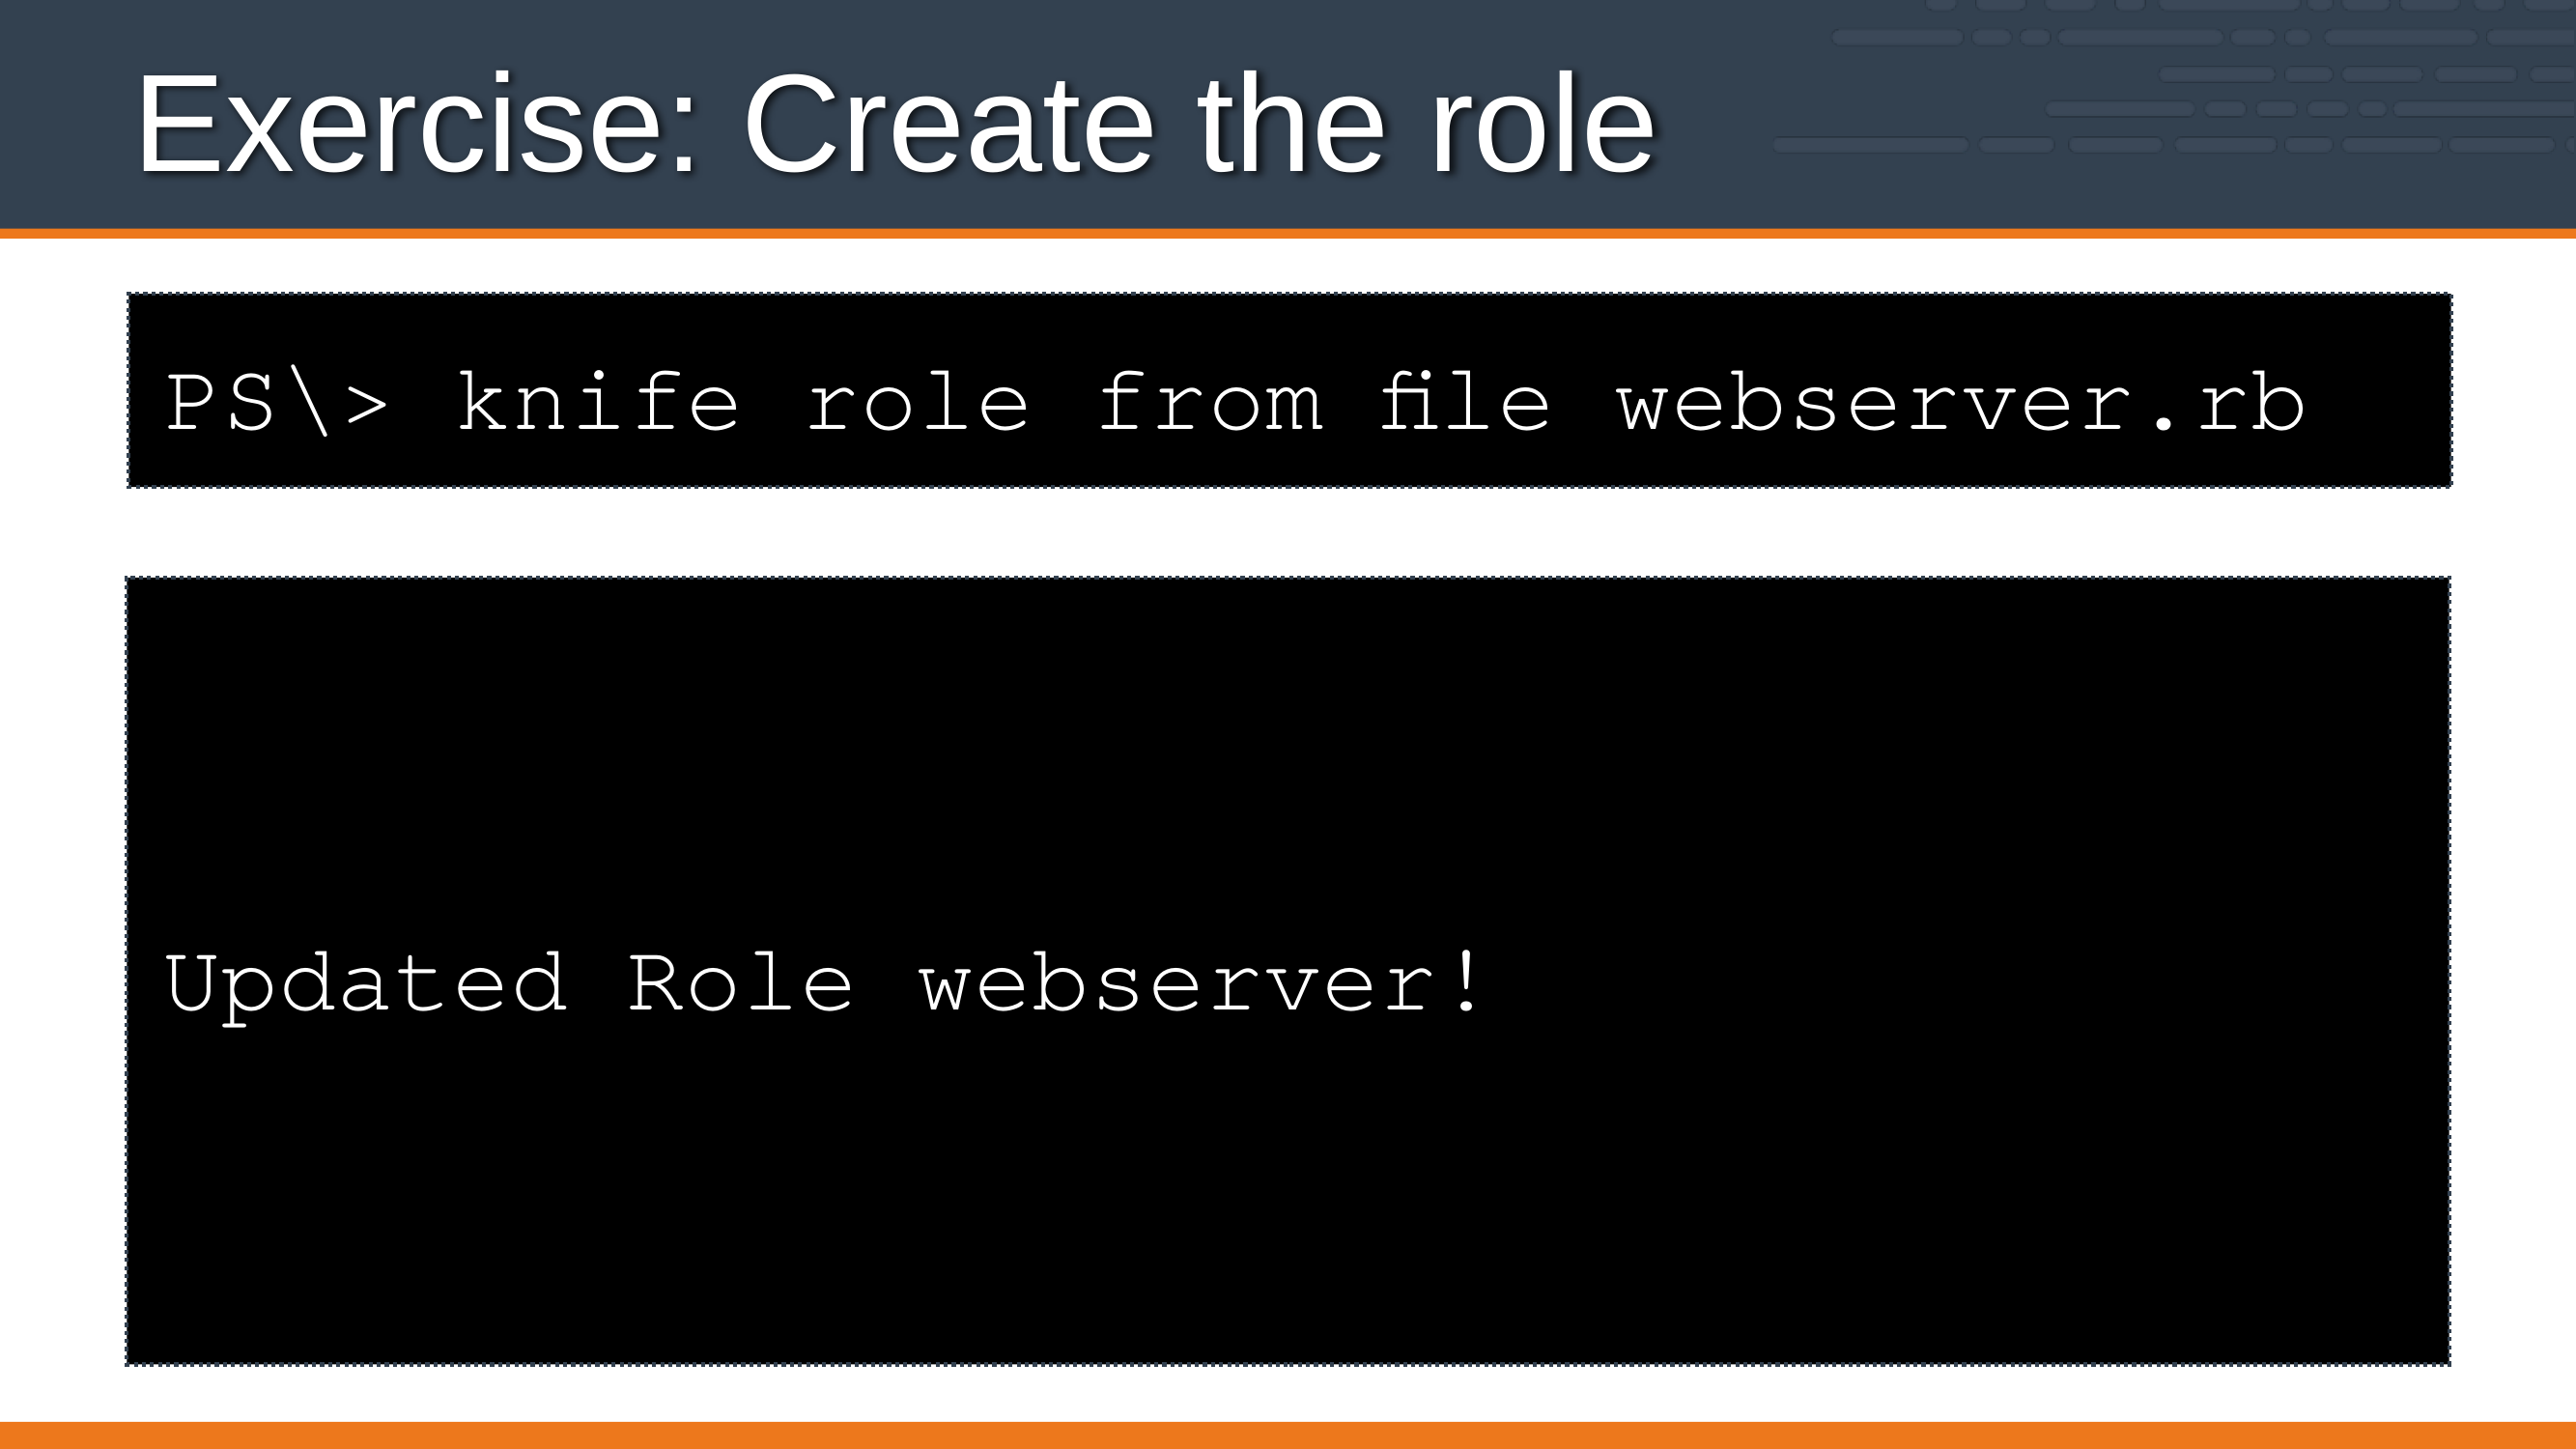

# Exercise: Create the role
PS\> knife role from file webserver.rb
Updated Role webserver!